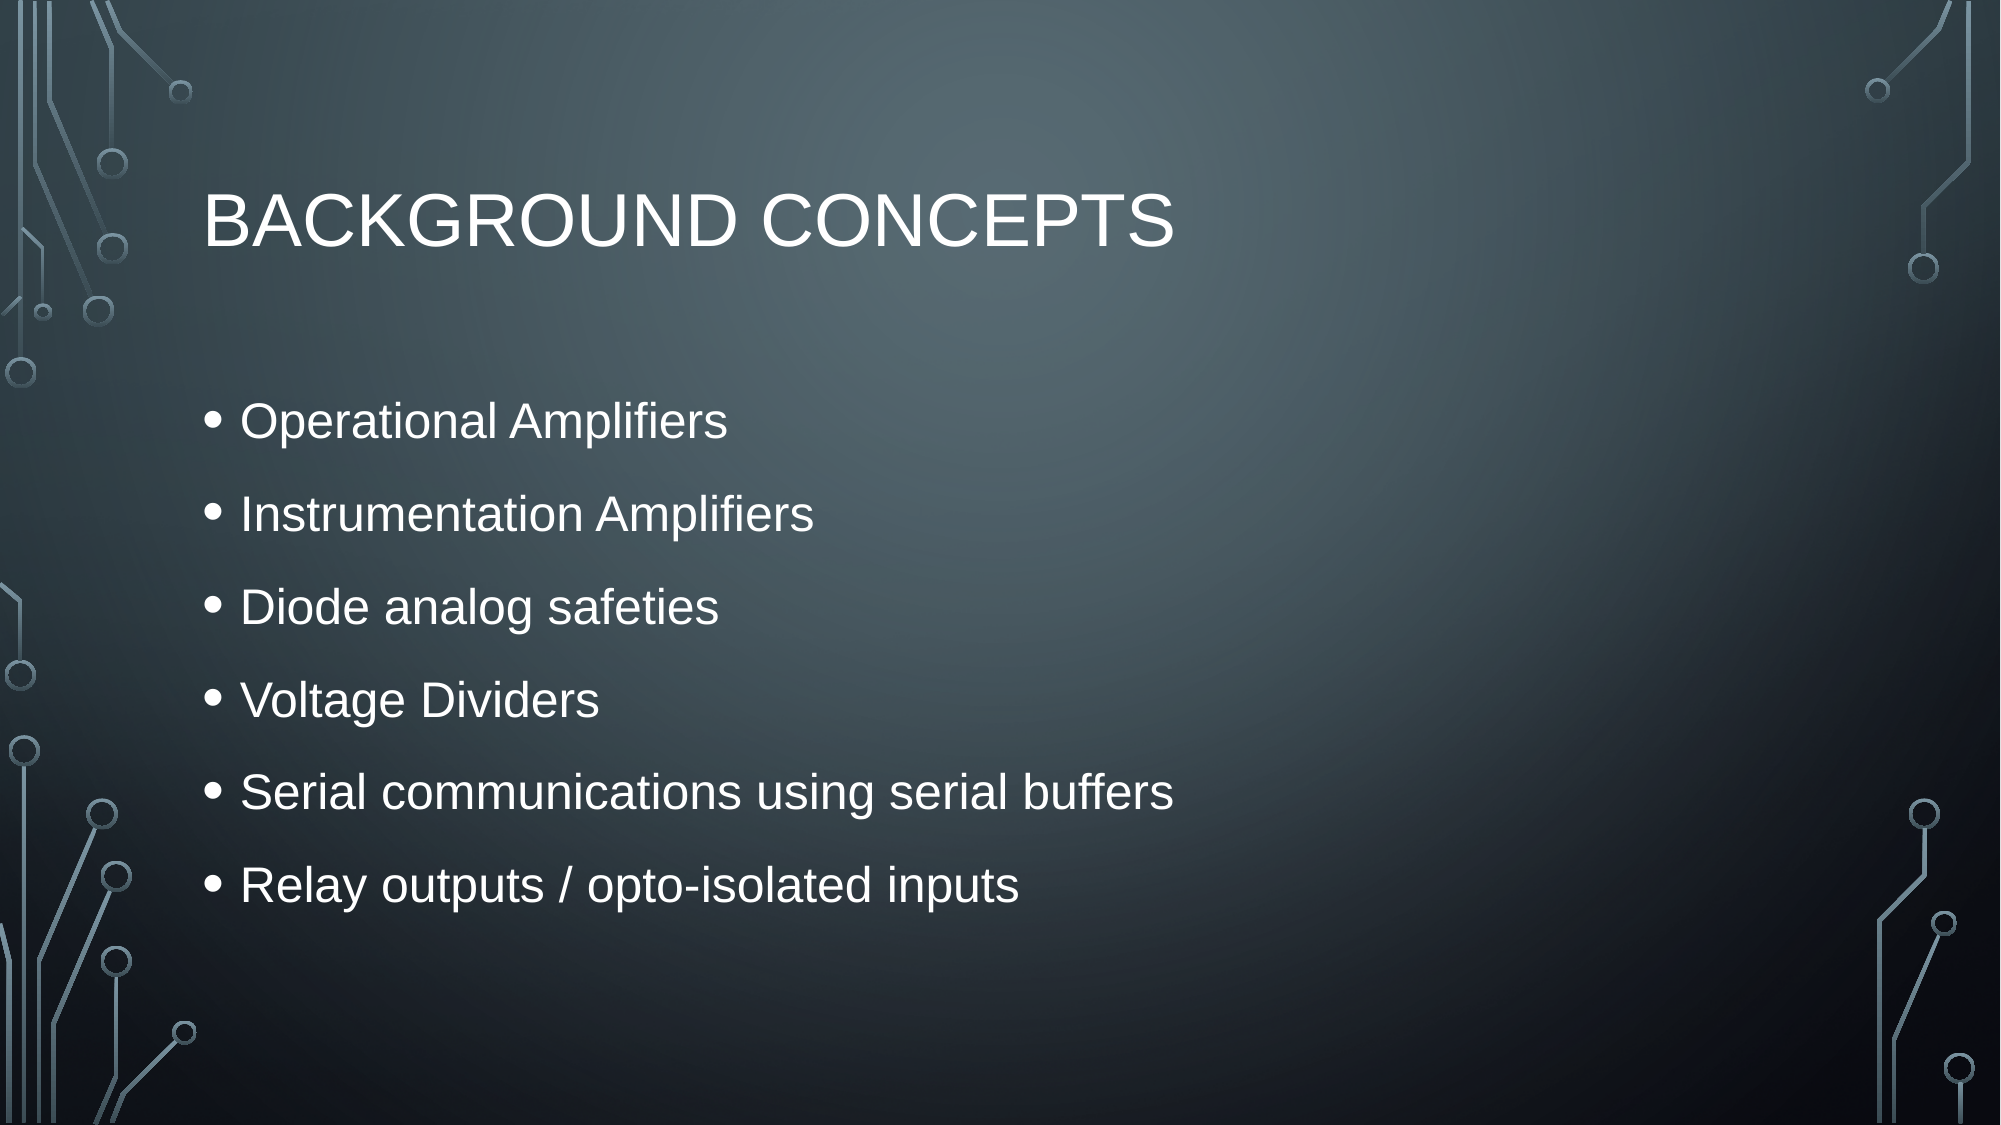

# Background concepts
Operational Amplifiers
Instrumentation Amplifiers
Diode analog safeties
Voltage Dividers
Serial communications using serial buffers
Relay outputs / opto-isolated inputs